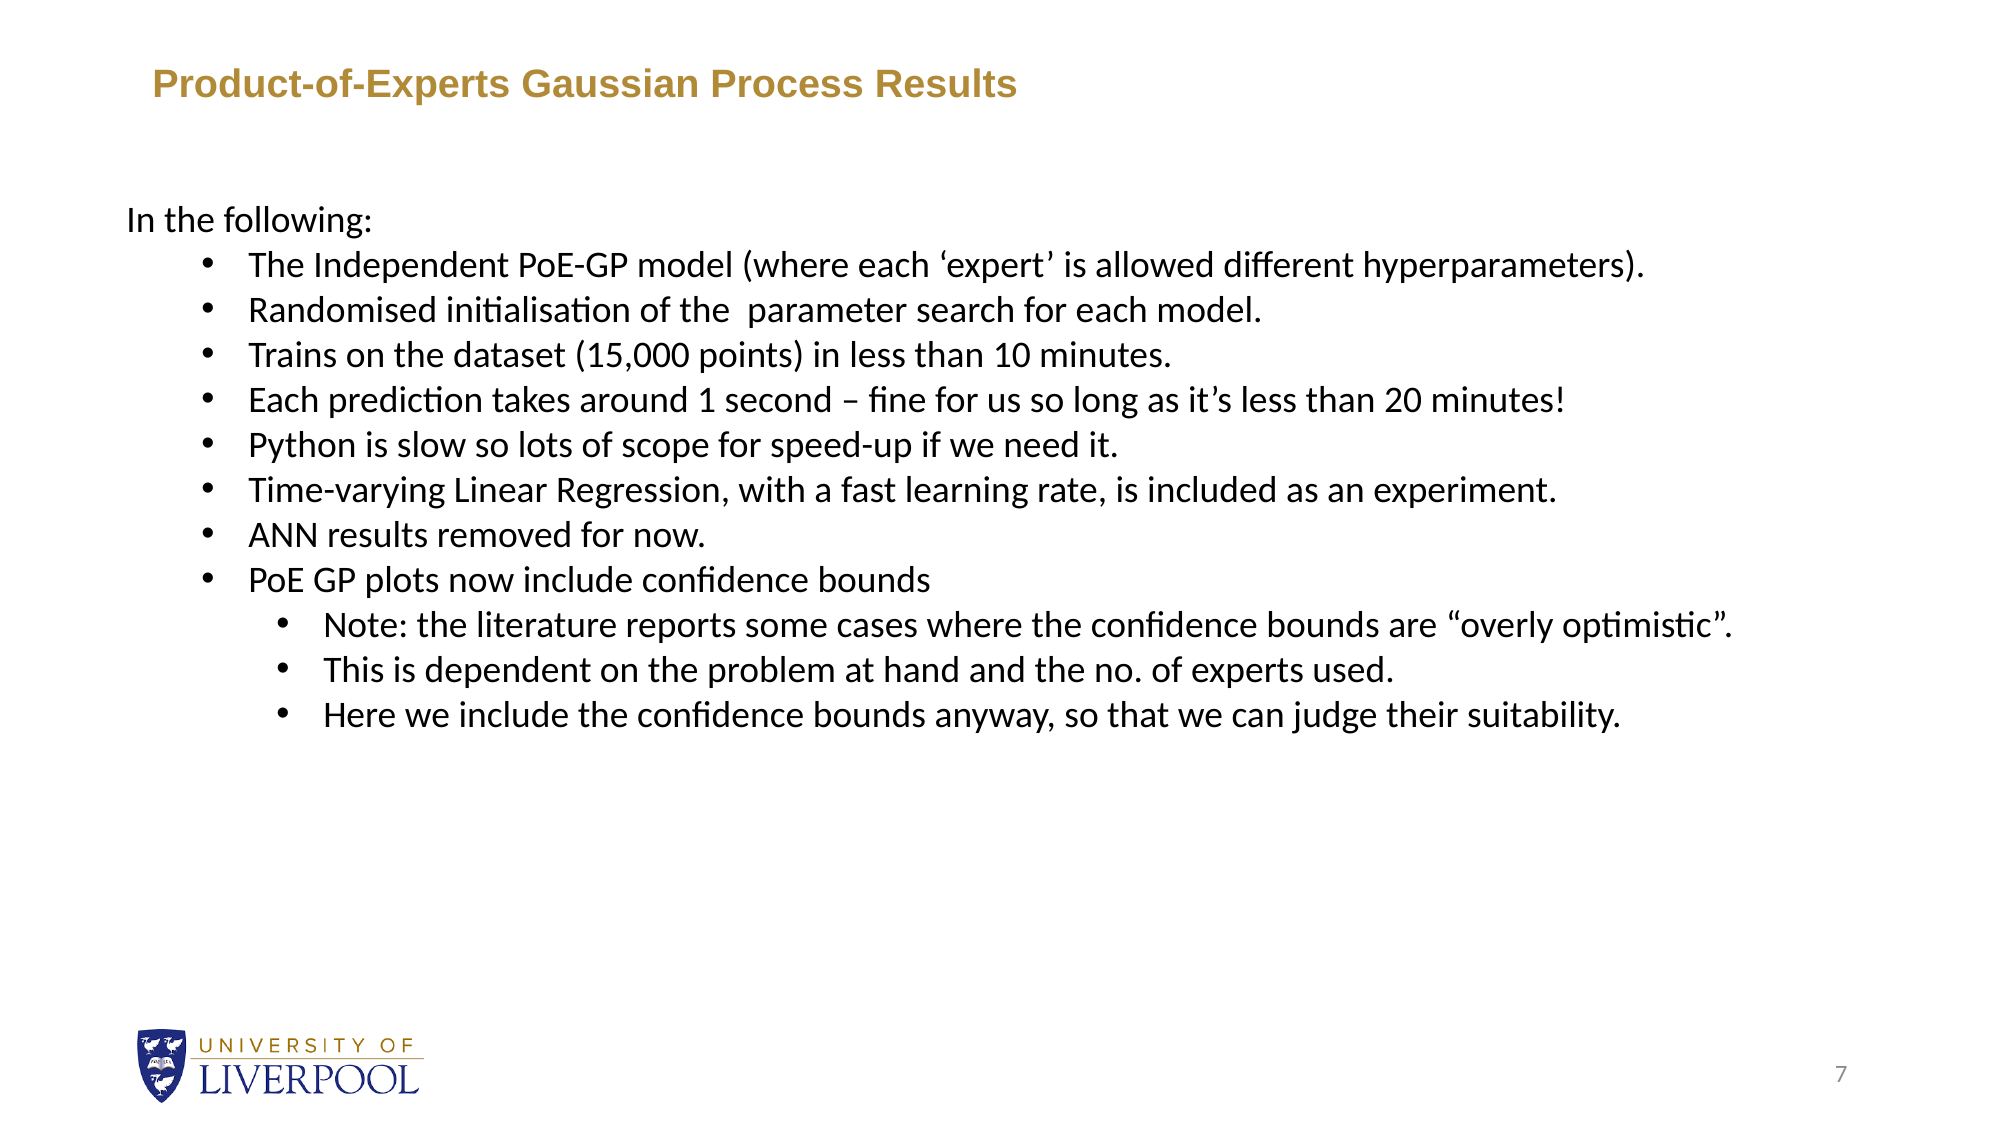

# Product-of-Experts Gaussian Process Results
In the following:
The Independent PoE-GP model (where each ‘expert’ is allowed different hyperparameters).
Randomised initialisation of the  parameter search for each model.
Trains on the dataset (15,000 points) in less than 10 minutes.
Each prediction takes around 1 second – fine for us so long as it’s less than 20 minutes!
Python is slow so lots of scope for speed-up if we need it.
Time-varying Linear Regression, with a fast learning rate, is included as an experiment.
ANN results removed for now.
PoE GP plots now include confidence bounds
Note: the literature reports some cases where the confidence bounds are “overly optimistic”.
This is dependent on the problem at hand and the no. of experts used.
Here we include the confidence bounds anyway, so that we can judge their suitability.
7